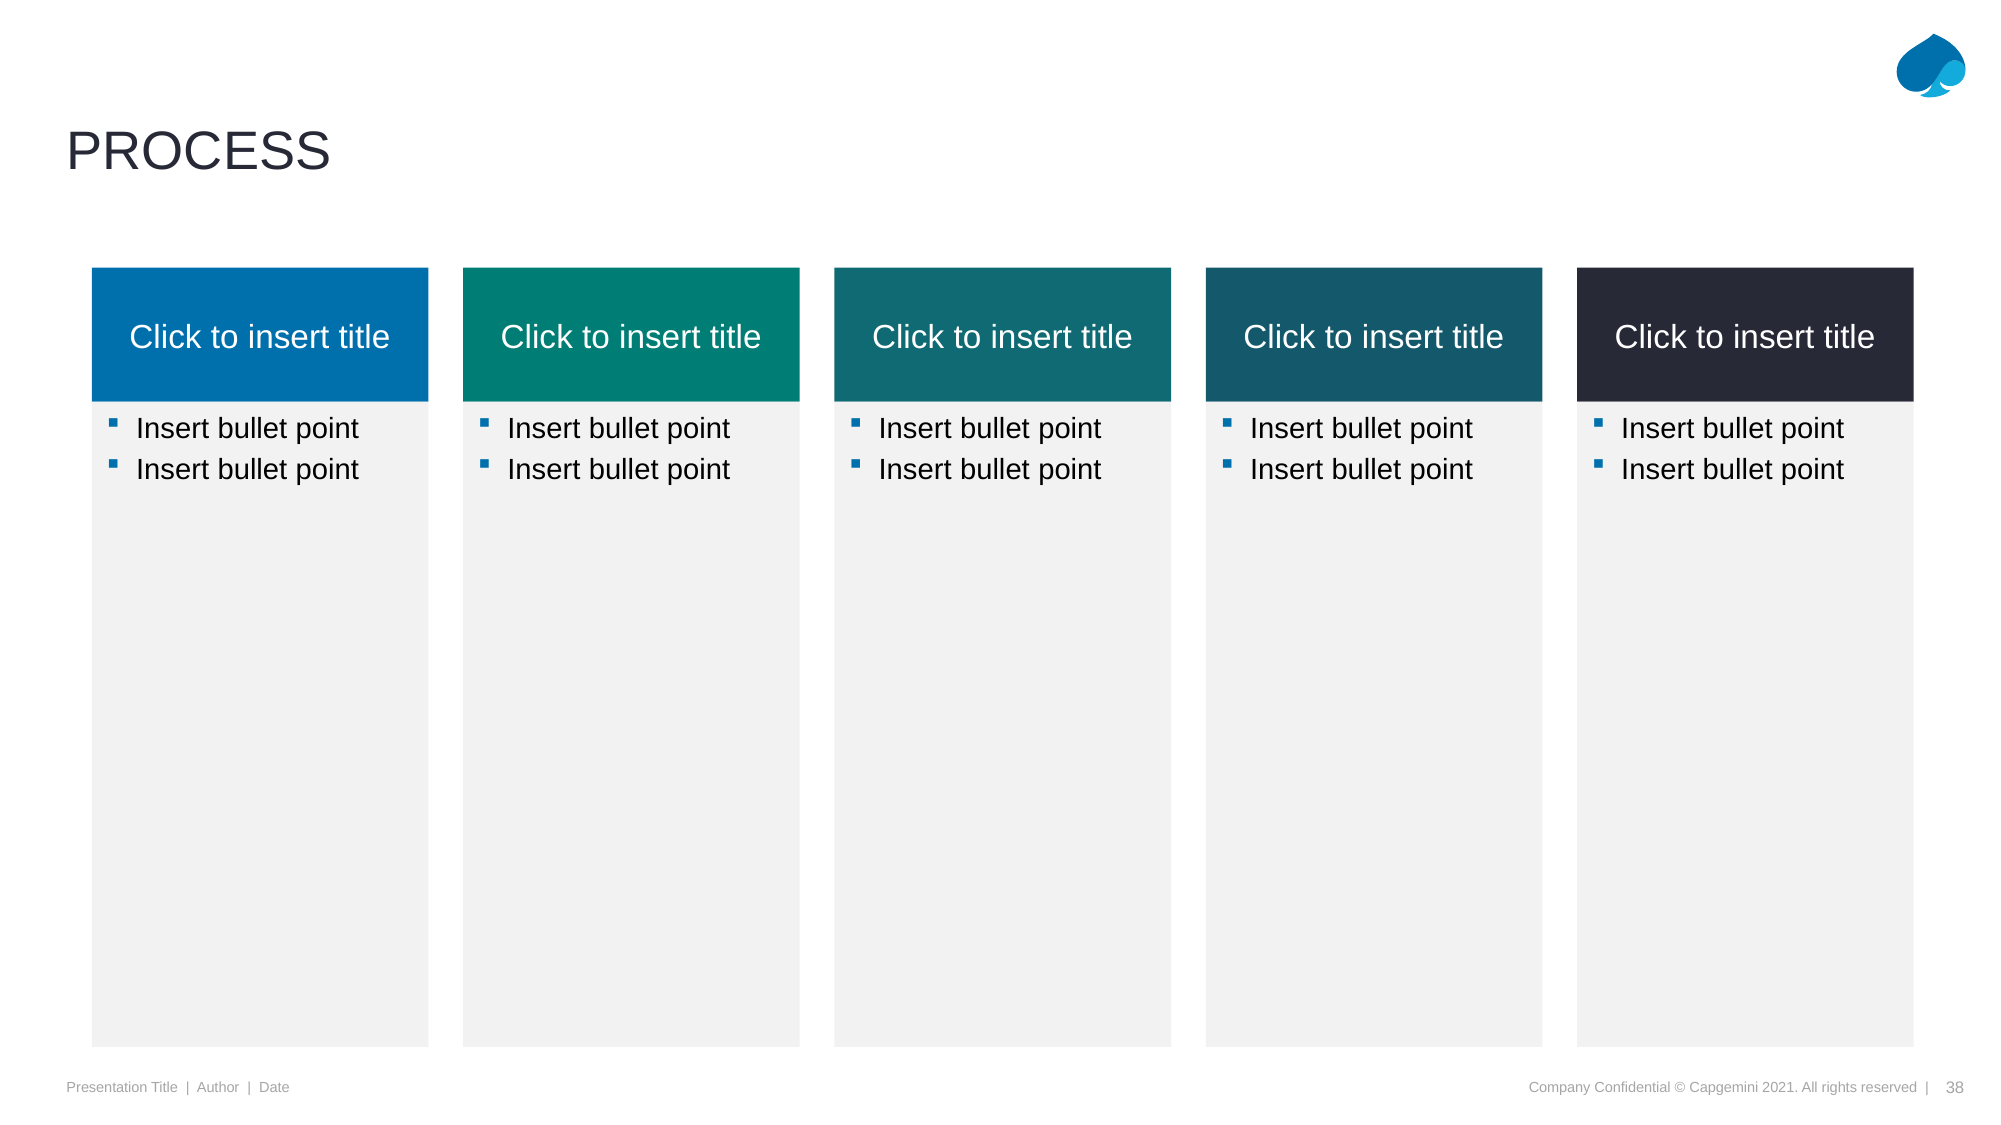

# process
Click to insert title
Click to insert title
Click to insert title
Click to insert title
Click to insert title
Insert bullet point
Insert bullet point
Insert bullet point
Insert bullet point
Insert bullet point
Insert bullet point
Insert bullet point
Insert bullet point
Insert bullet point
Insert bullet point